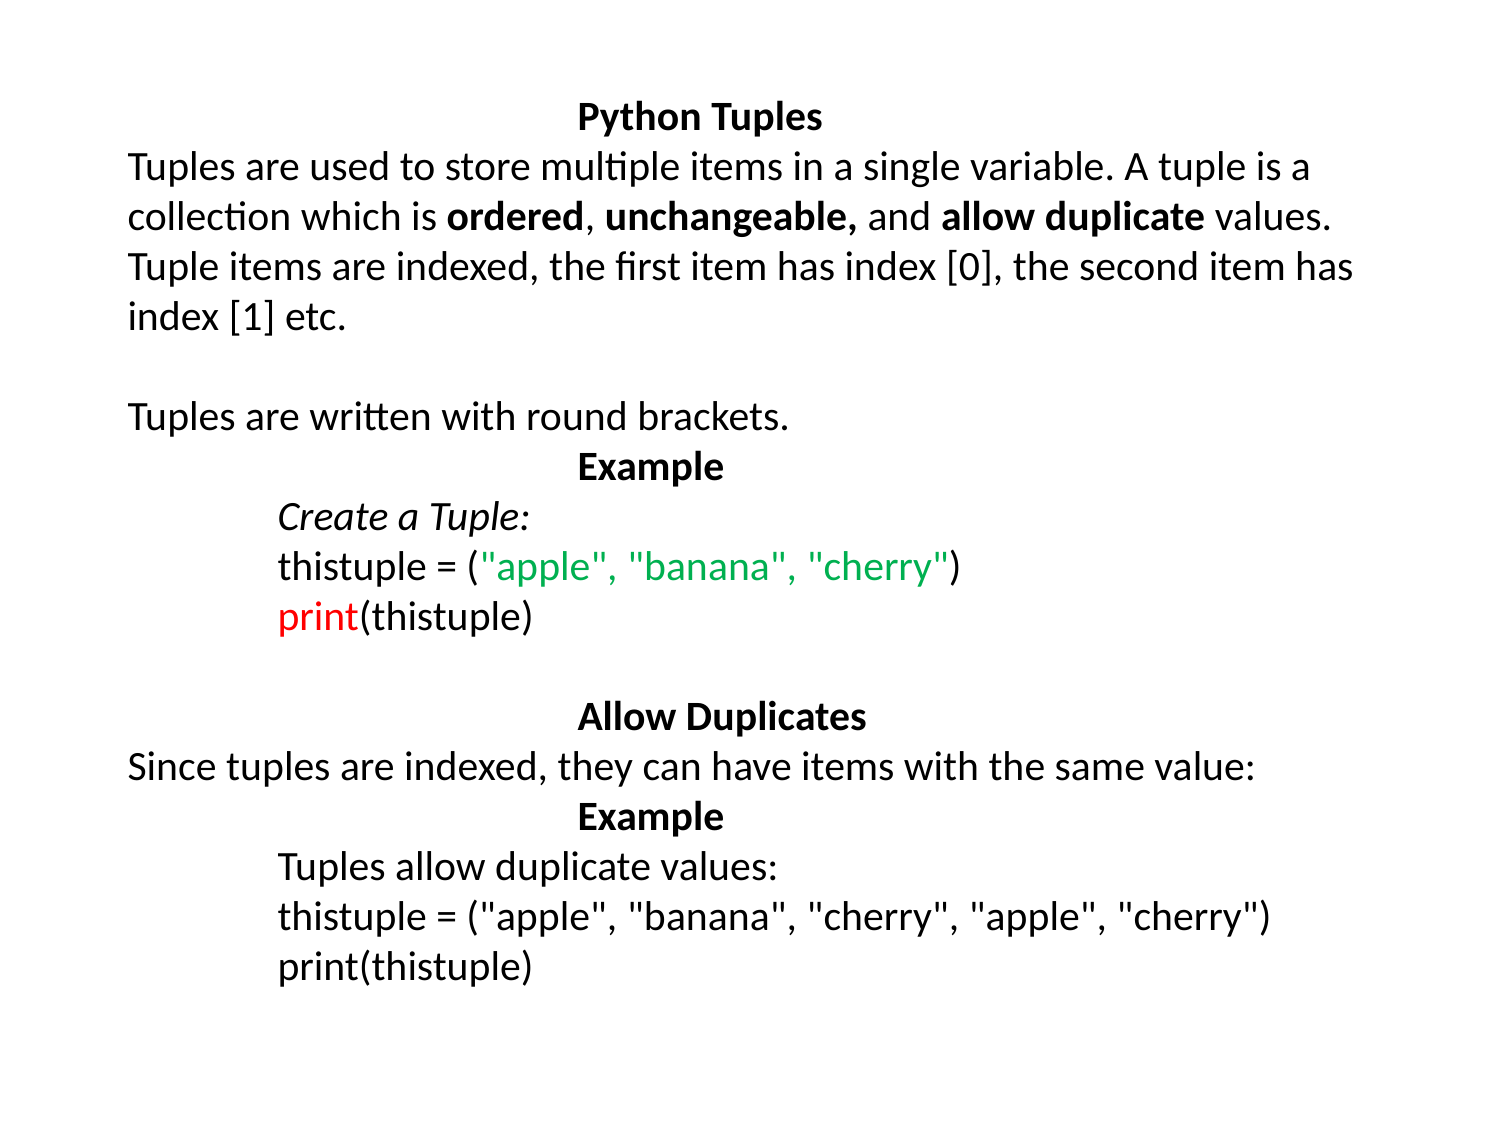

# Python Tuples Tuples are used to store multiple items in a single variable. A tuple is a collection which is ordered, unchangeable, and allow duplicate values. Tuple items are indexed, the first item has index [0], the second item has index [1] etc. Tuples are written with round brackets. Example Create a Tuple: thistuple = ("apple", "banana", "cherry") print(thistuple) Allow Duplicates Since tuples are indexed, they can have items with the same value: Example Tuples allow duplicate values: thistuple = ("apple", "banana", "cherry", "apple", "cherry") print(thistuple)